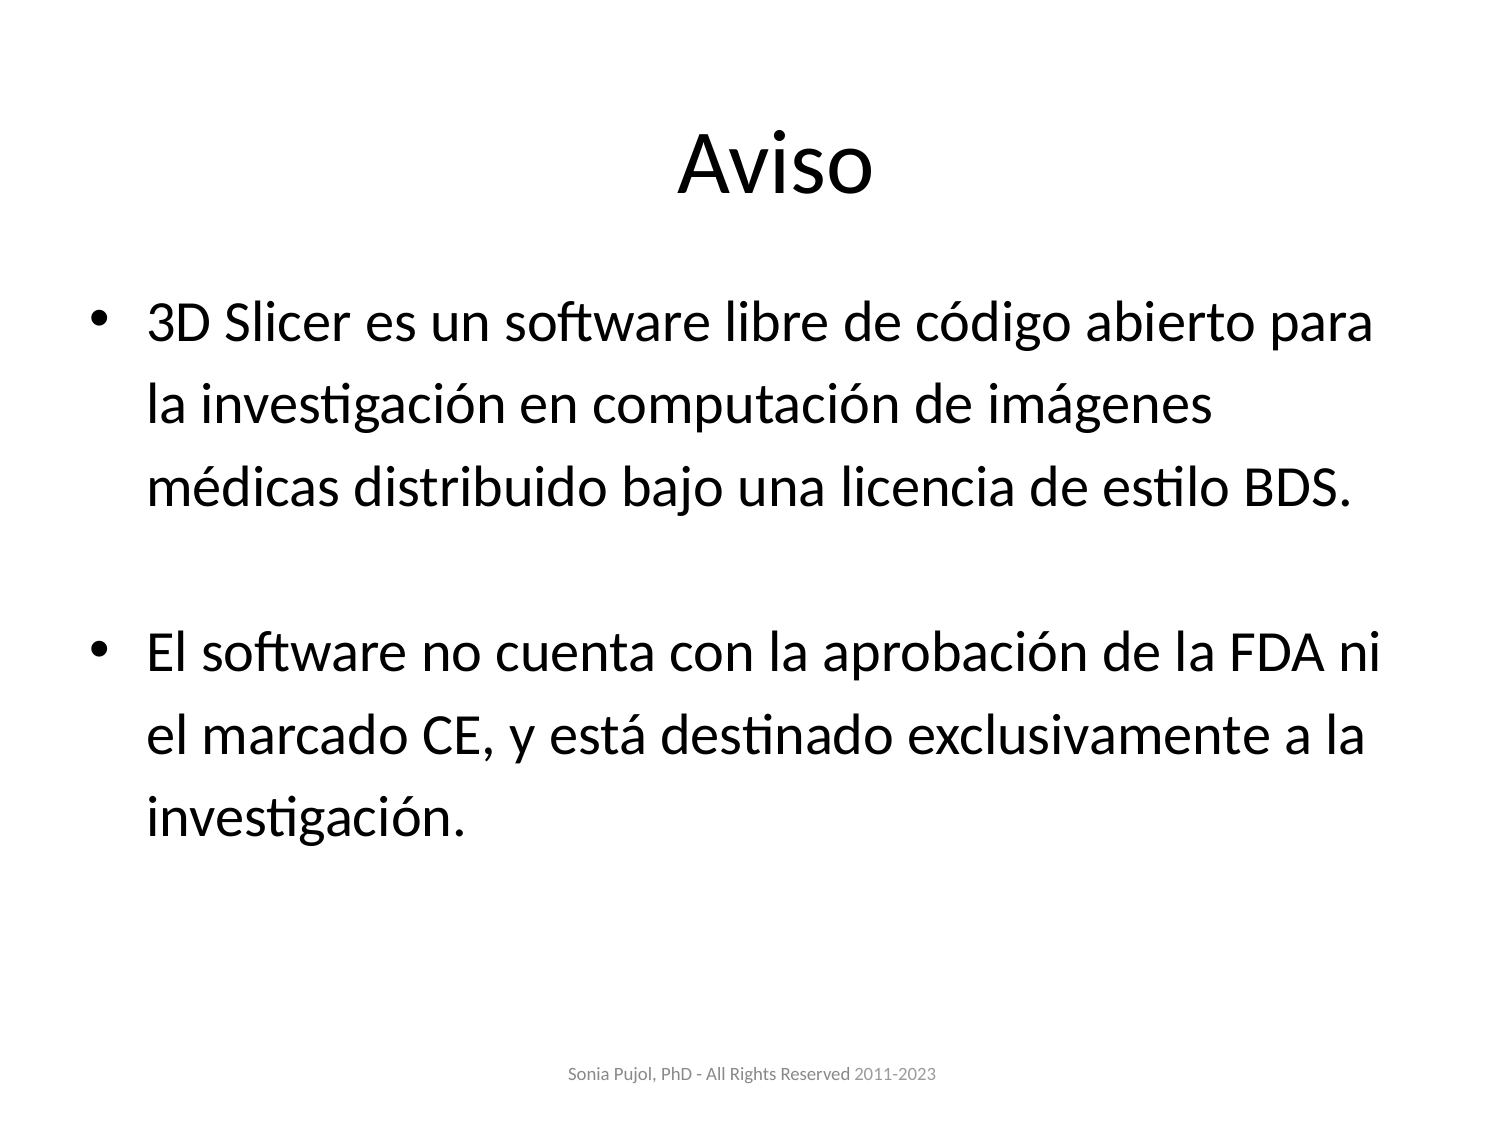

# Aviso
3D Slicer es un software libre de código abierto para la investigación en computación de imágenes médicas distribuido bajo una licencia de estilo BDS.

El software no cuenta con la aprobación de la FDA ni el marcado CE, y está destinado exclusivamente a la investigación.

Sonia Pujol, PhD - All Rights Reserved 2011-2023